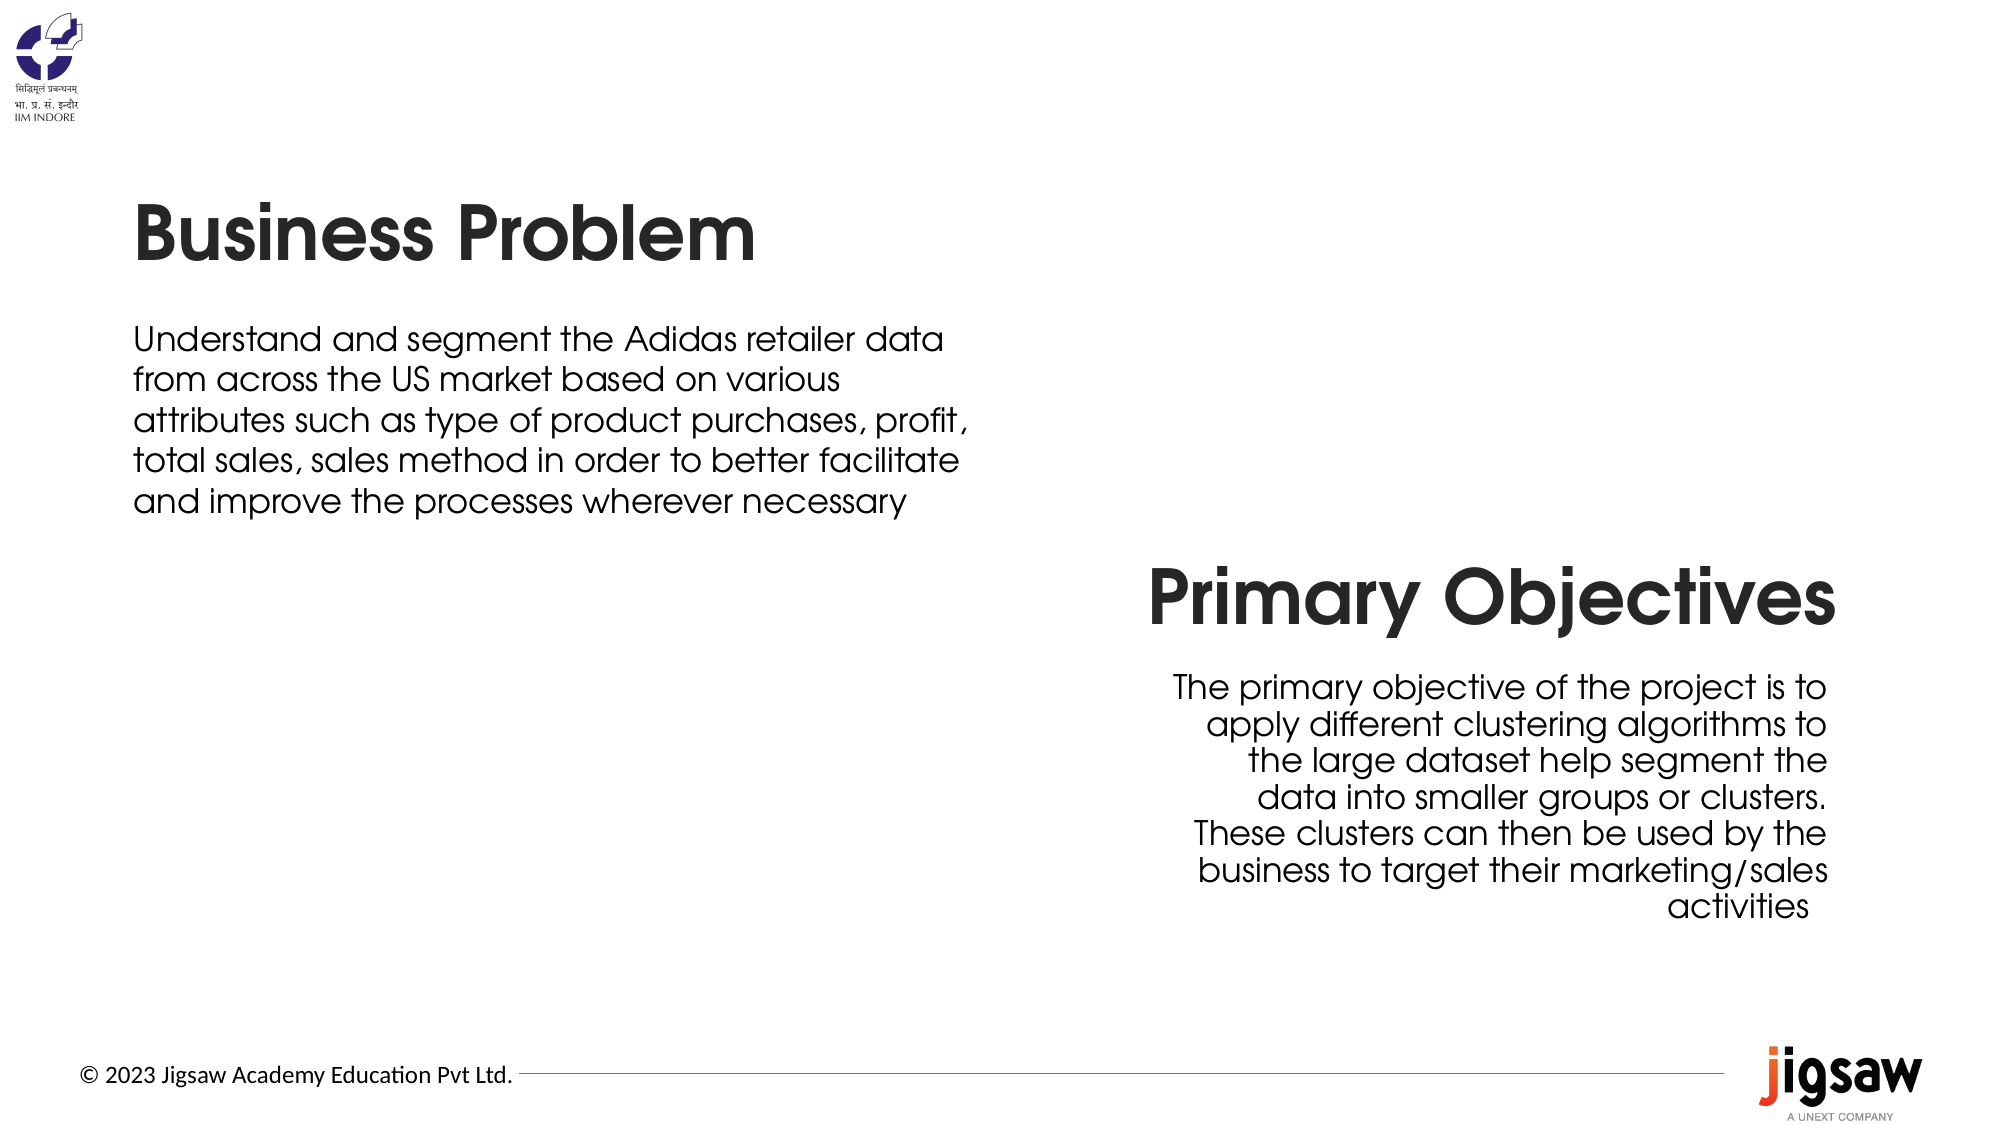

# Business Problem
Understand and segment the Adidas retailer data from across the US market based on various attributes such as type of product purchases, profit, total sales, sales method in order to better facilitate and improve the processes wherever necessary
Primary Objectives
The primary objective of the project is to apply different clustering algorithms to the large dataset help segment the data into smaller groups or clusters. These clusters can then be used by the business to target their marketing/sales activities